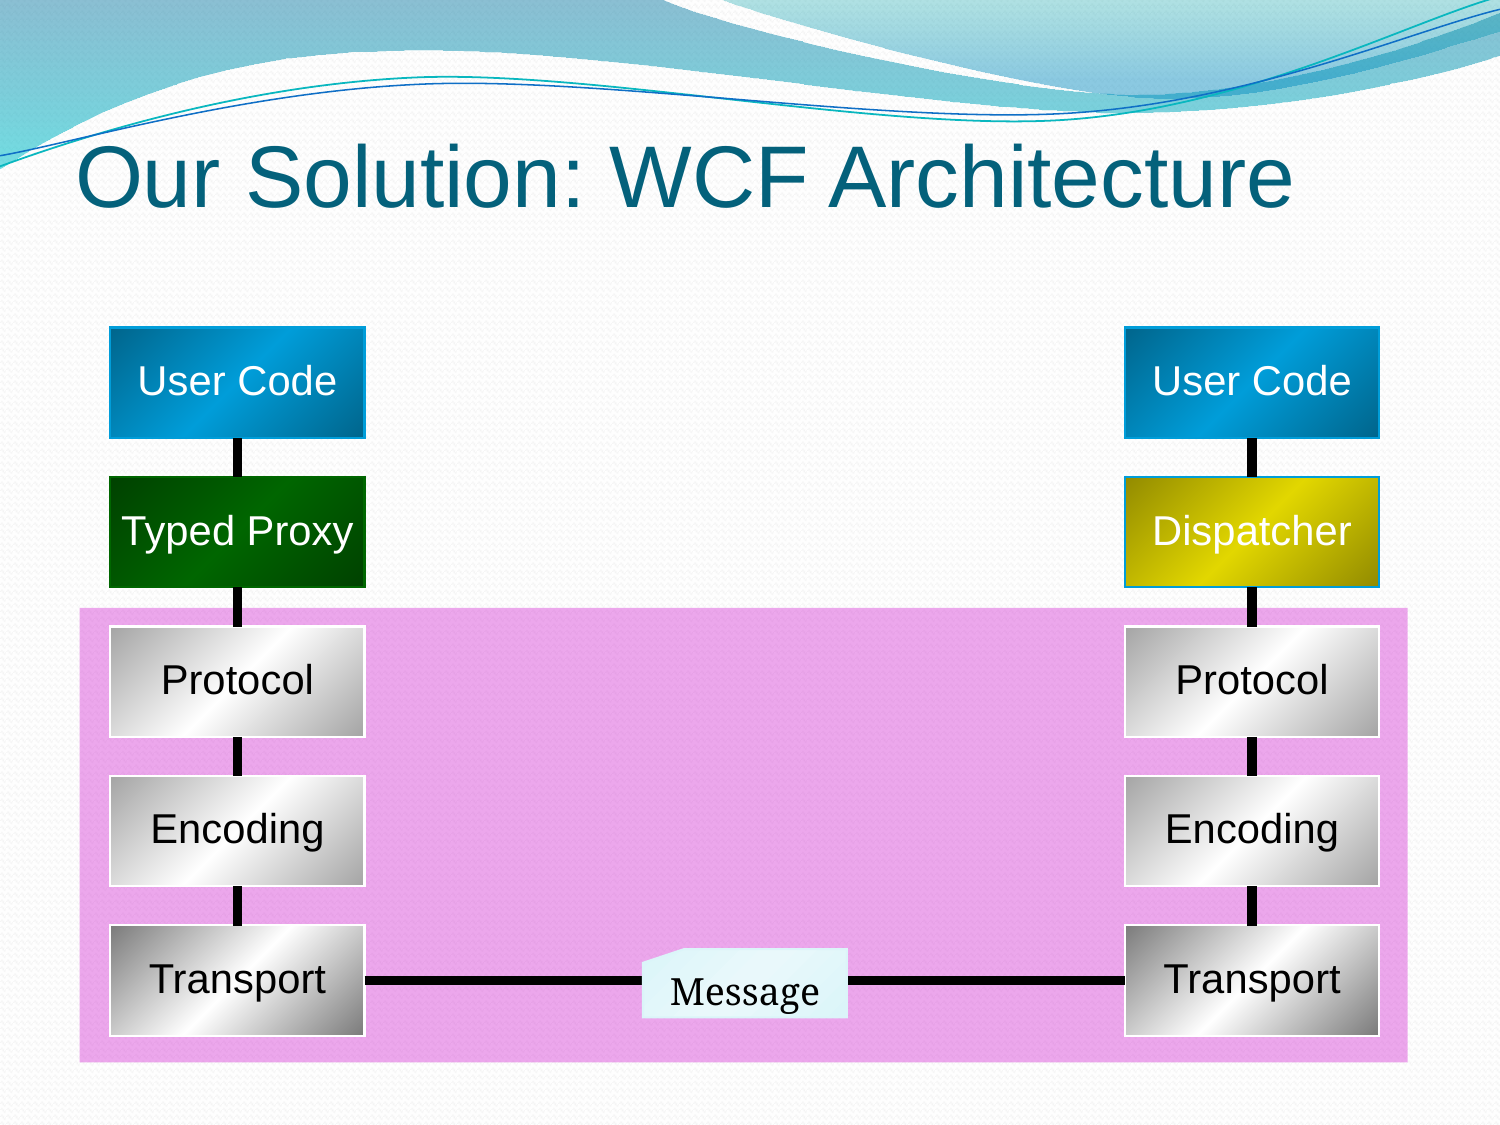

# Our Solution: WCF Architecture
User Code
User Code
Typed Proxy
Dispatcher

Protocol
Protocol
Encoding
Encoding
Transport
Transport
Message